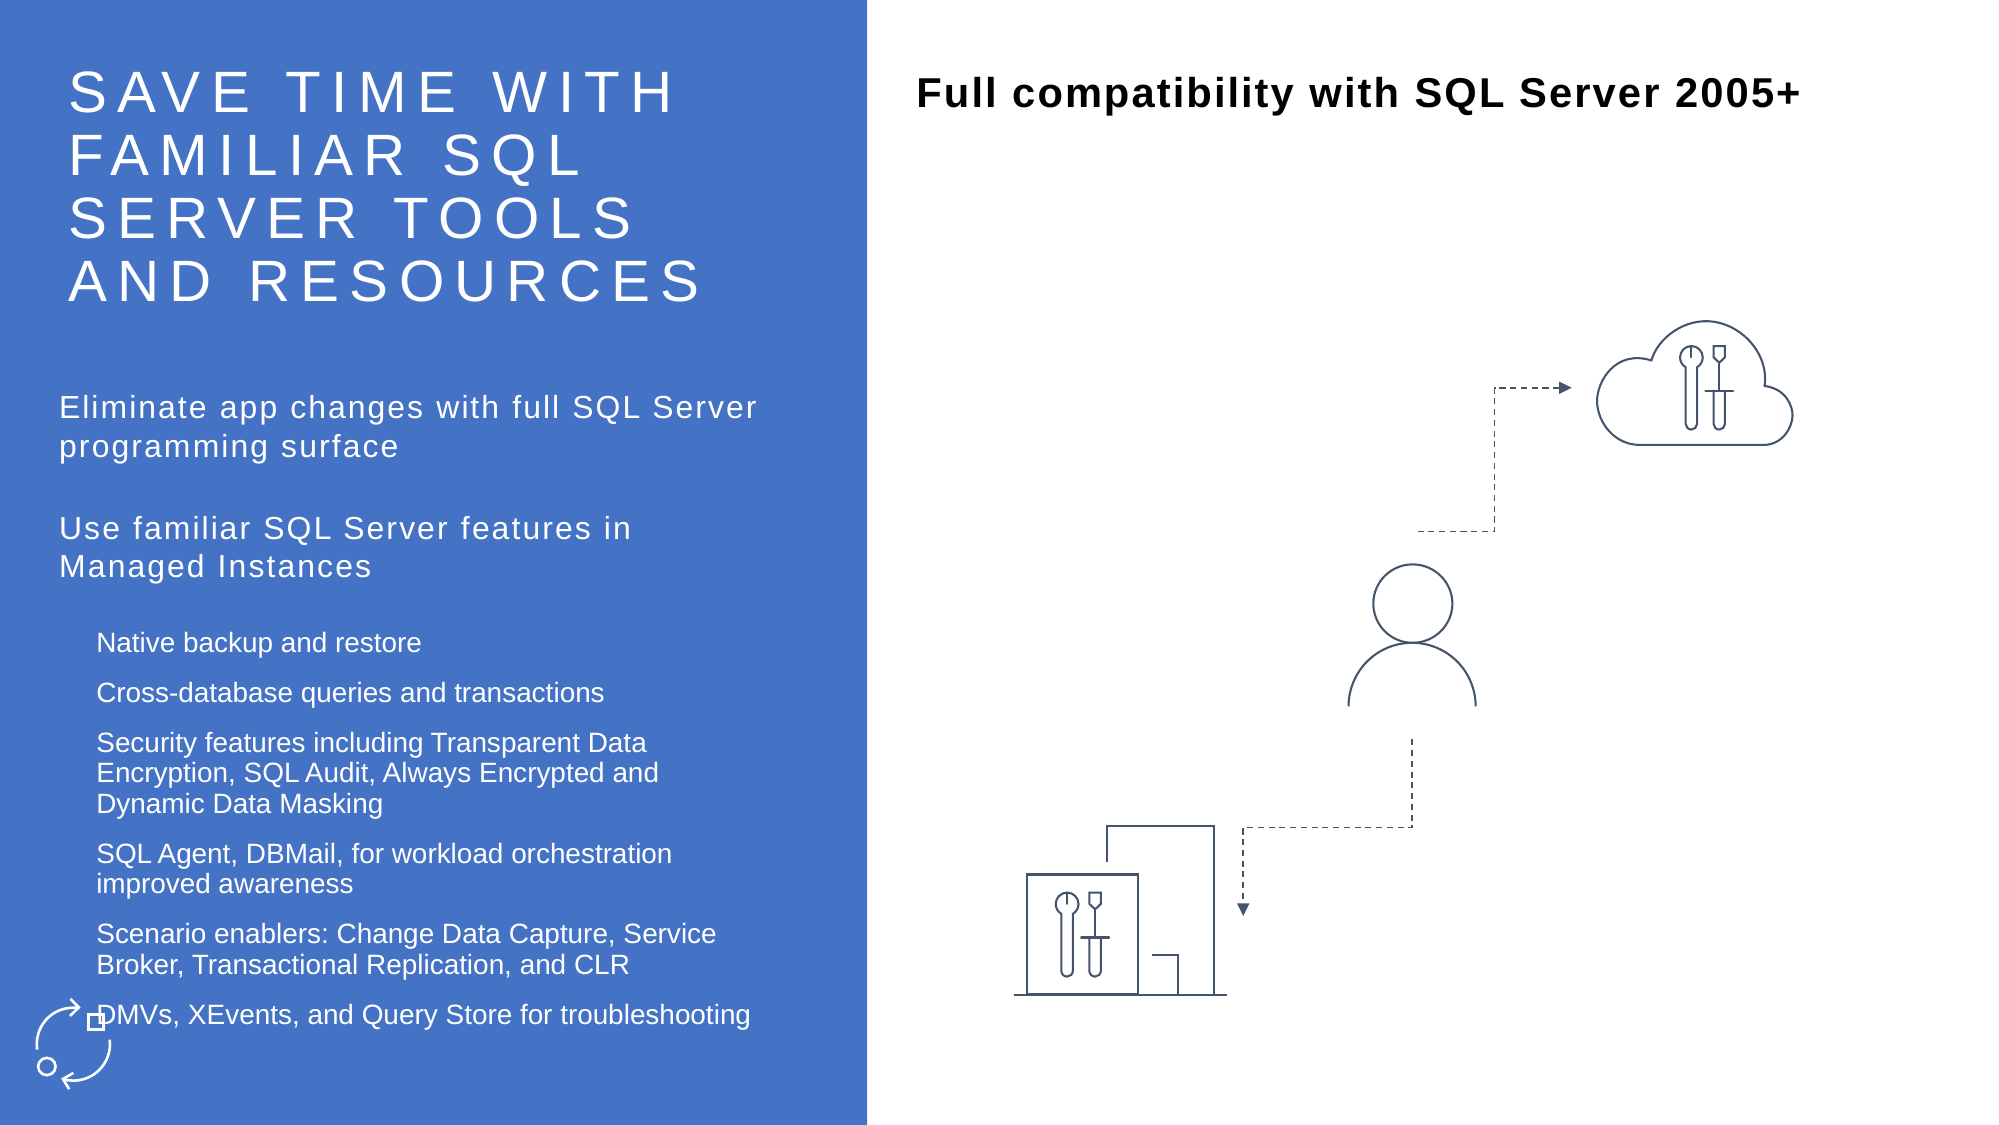

# Save time with familiar SQL Server tools and resources
Full compatibility with SQL Server 2005+

Eliminate app changes with full SQL Server programming surface
Use familiar SQL Server features in Managed Instances
Native backup and restore
Cross-database queries and transactions
Security features including Transparent Data Encryption, SQL Audit, Always Encrypted and Dynamic Data Masking
SQL Agent, DBMail, for workload orchestration improved awareness
Scenario enablers: Change Data Capture, Service Broker, Transactional Replication, and CLR
DMVs, XEvents, and Query Store for troubleshooting